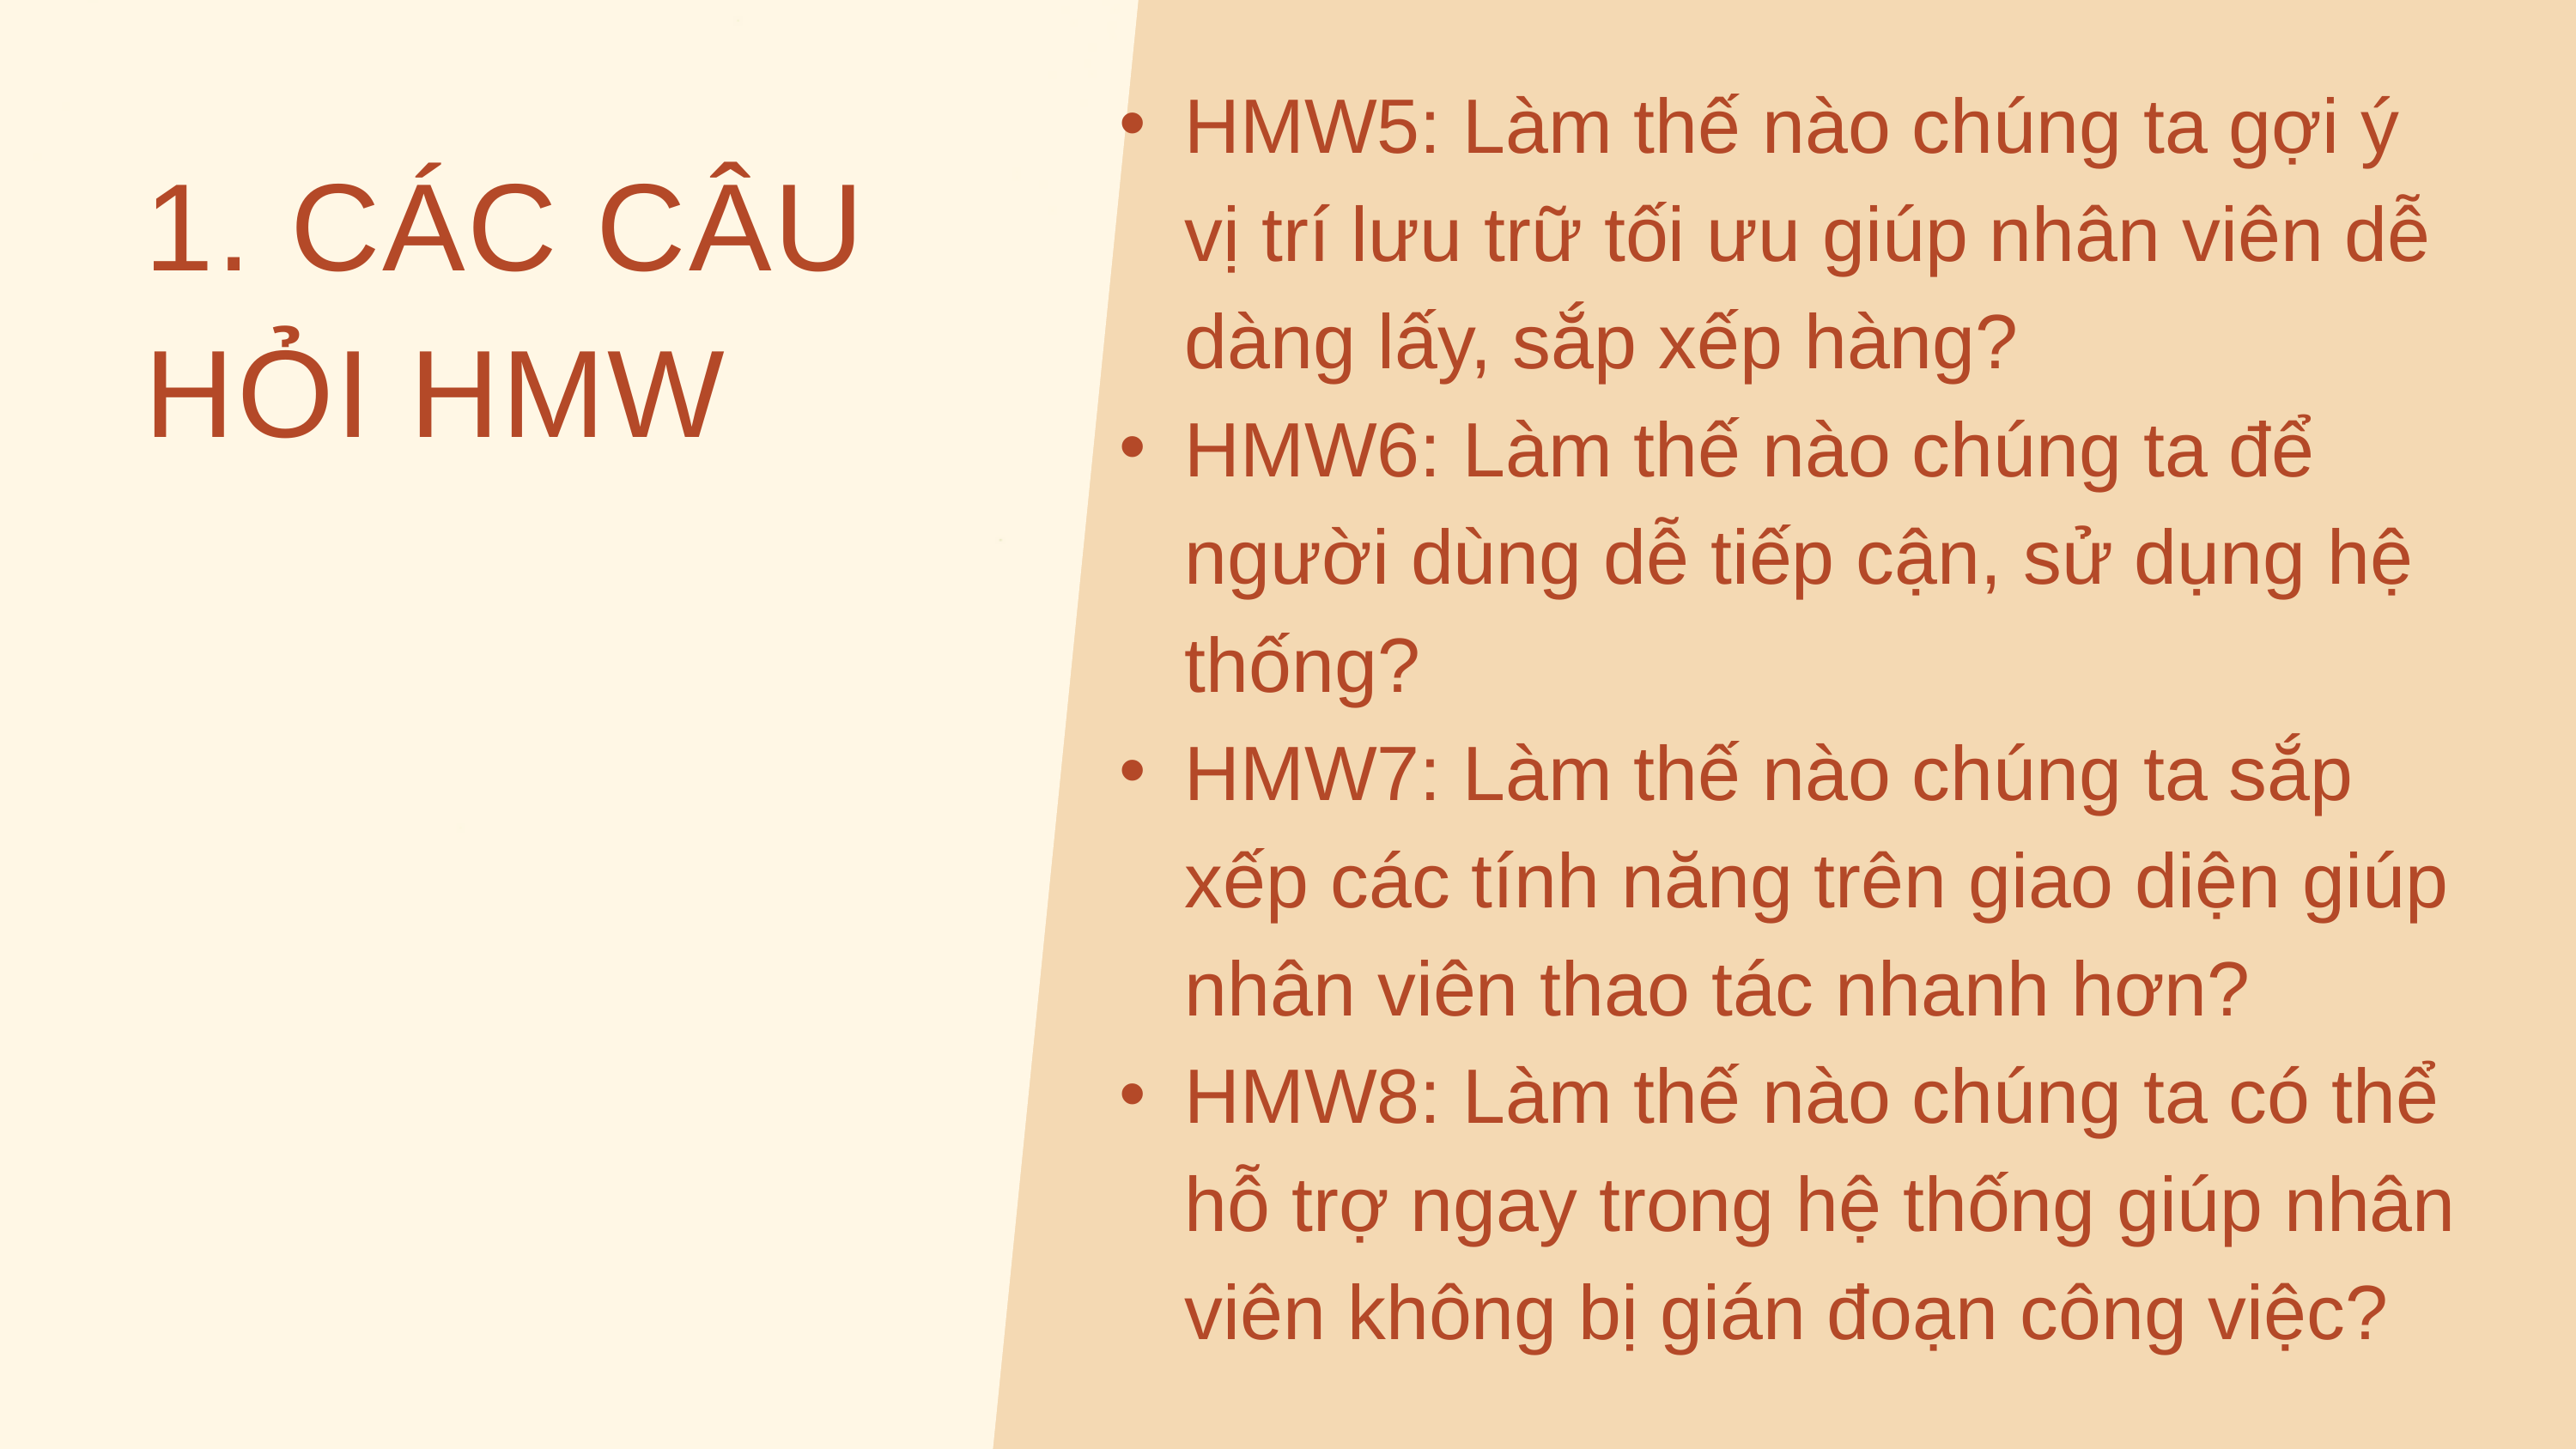

HMW5: Làm thế nào chúng ta gợi ý vị trí lưu trữ tối ưu giúp nhân viên dễ dàng lấy, sắp xếp hàng?
HMW6: Làm thế nào chúng ta để người dùng dễ tiếp cận, sử dụng hệ thống?
HMW7: Làm thế nào chúng ta sắp xếp các tính năng trên giao diện giúp nhân viên thao tác nhanh hơn?
HMW8: Làm thế nào chúng ta có thể hỗ trợ ngay trong hệ thống giúp nhân viên không bị gián đoạn công việc?
1. CÁC CÂU HỎI HMW